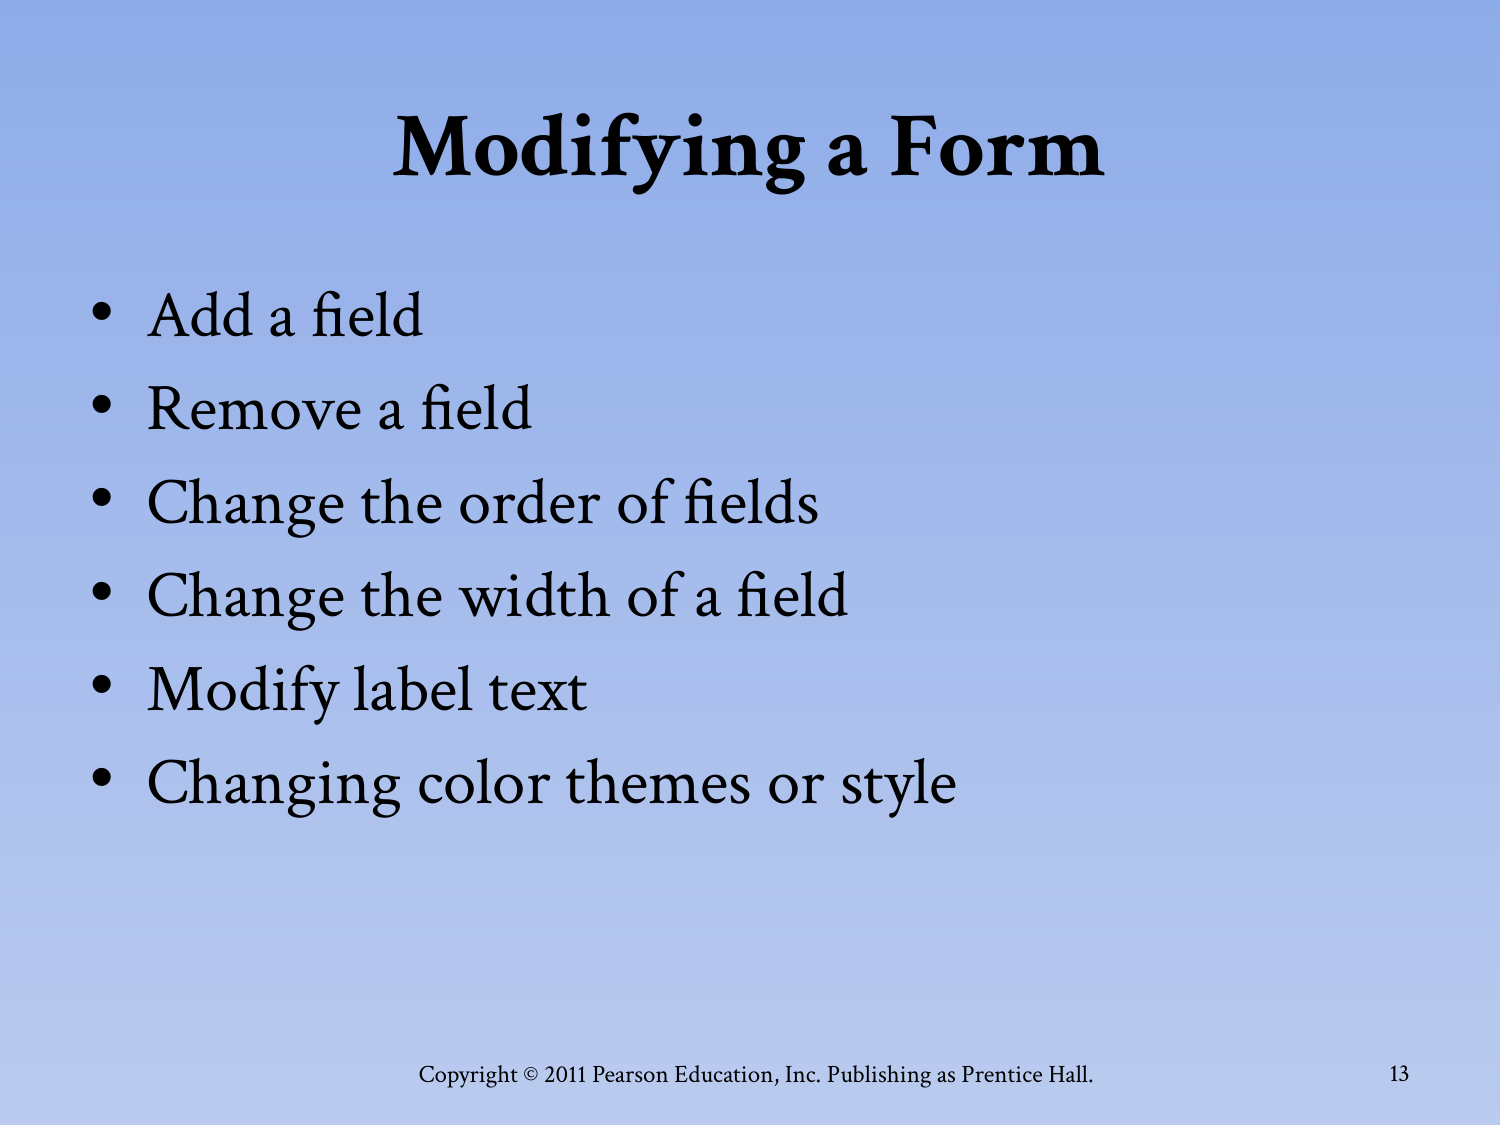

# Modifying a Form
Add a field
Remove a field
Change the order of fields
Change the width of a field
Modify label text
Changing color themes or style

Copyright © 2011 Pearson Education, Inc. Publishing as Prentice Hall.

13